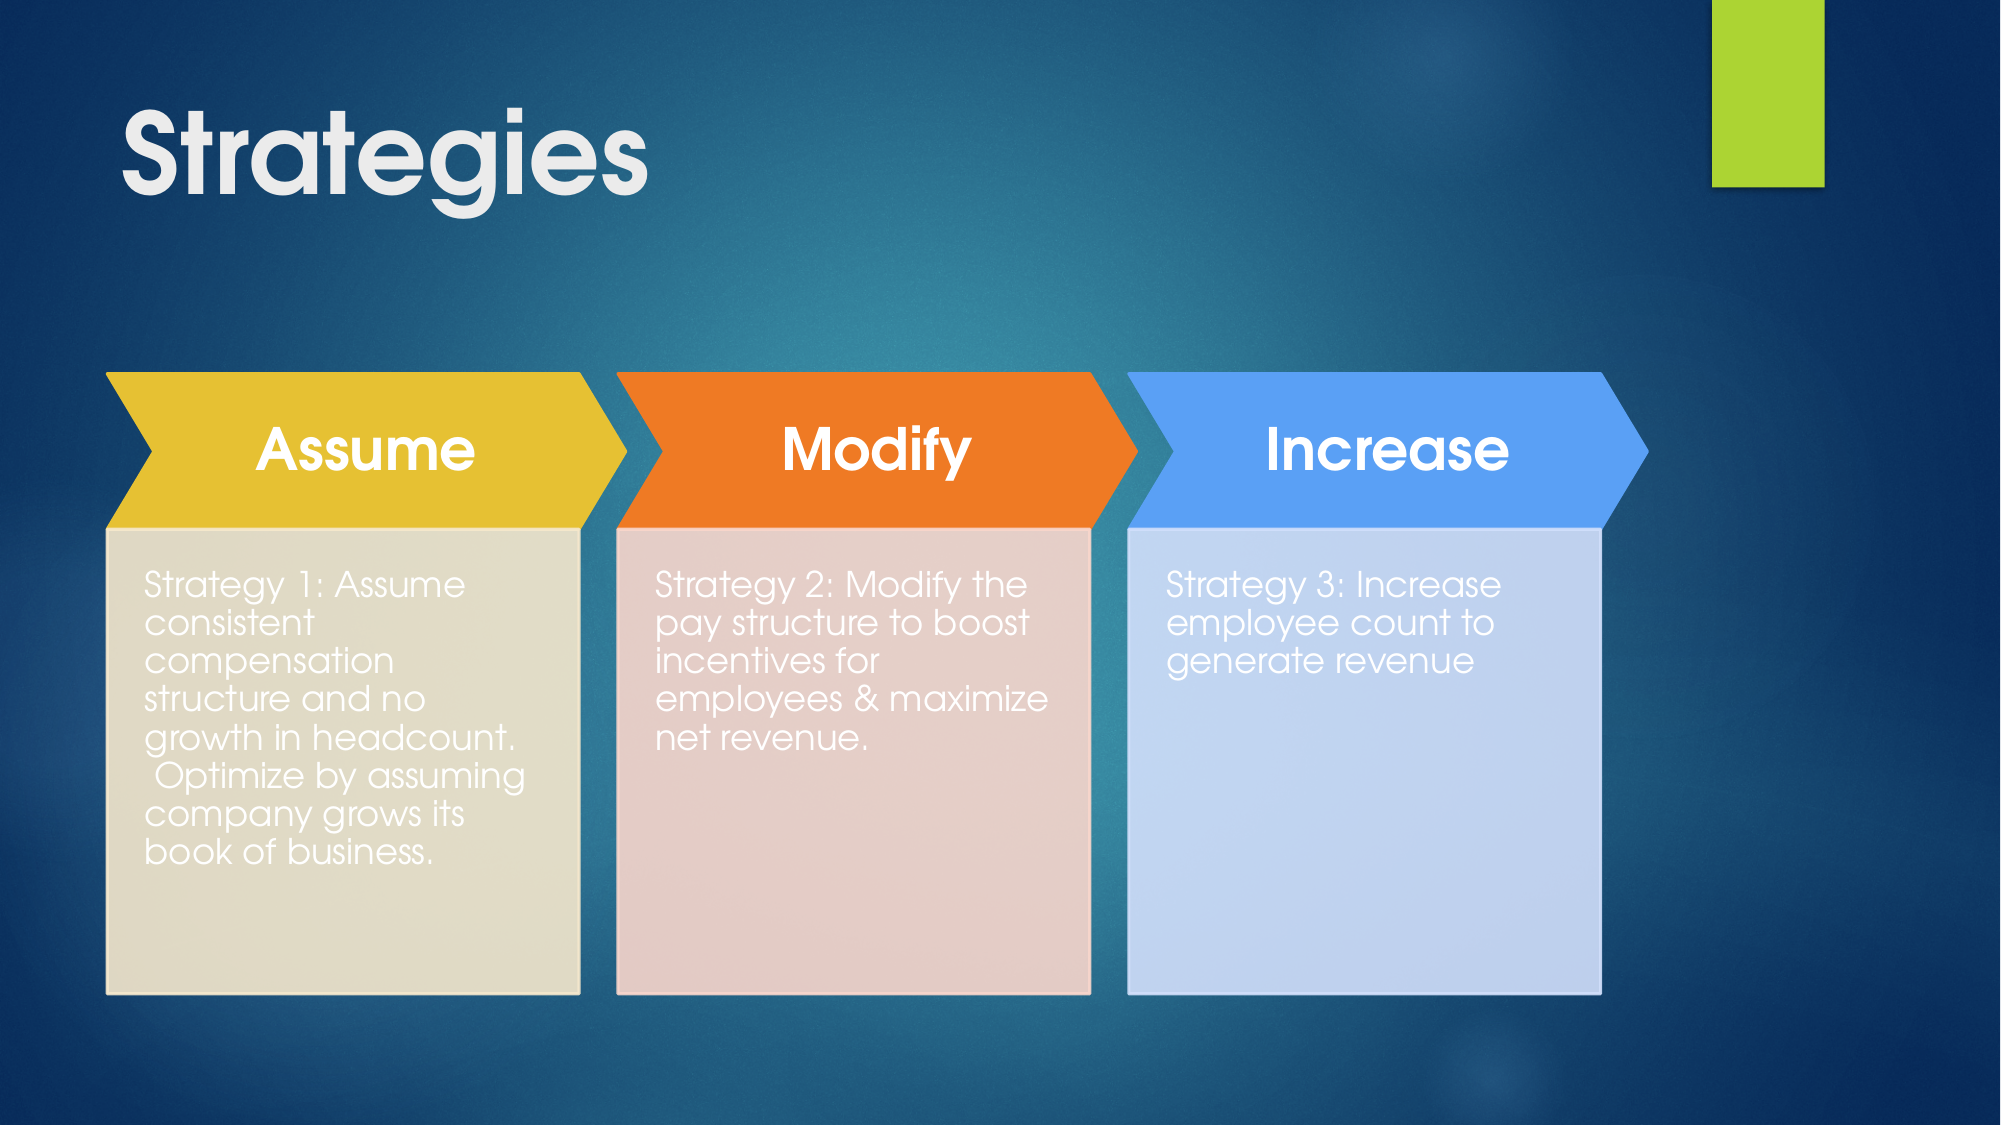

# Strategies
Assume
Strategy 1: Assume consistent compensation structure and no growth in headcount.  Optimize by assuming company grows its book of business.
Modify
Strategy 2: Modify the pay structure to boost incentives for employees & maximize net revenue.
Increase
Strategy 3: Increase employee count to generate revenue